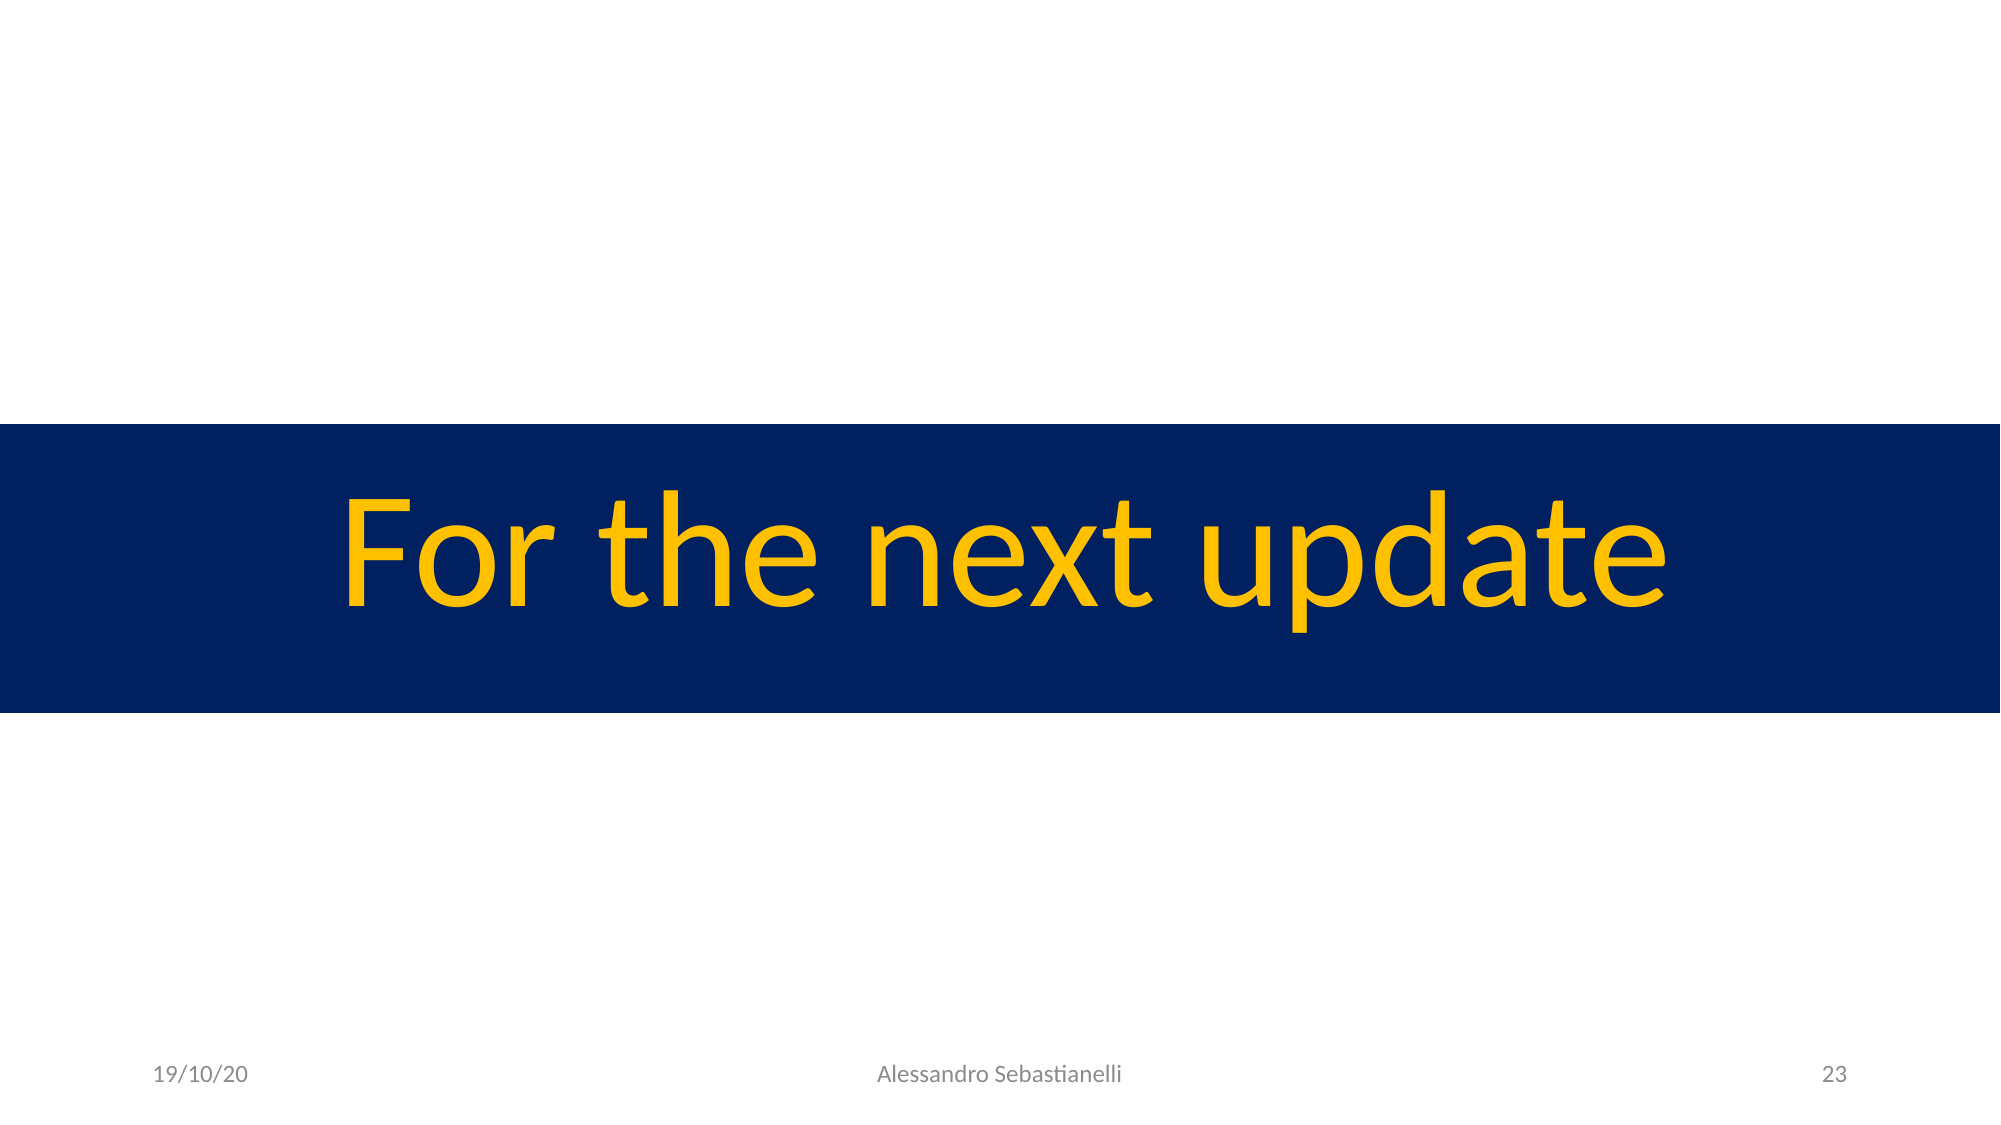

# For the next update
19/10/20
Alessandro Sebastianelli
23